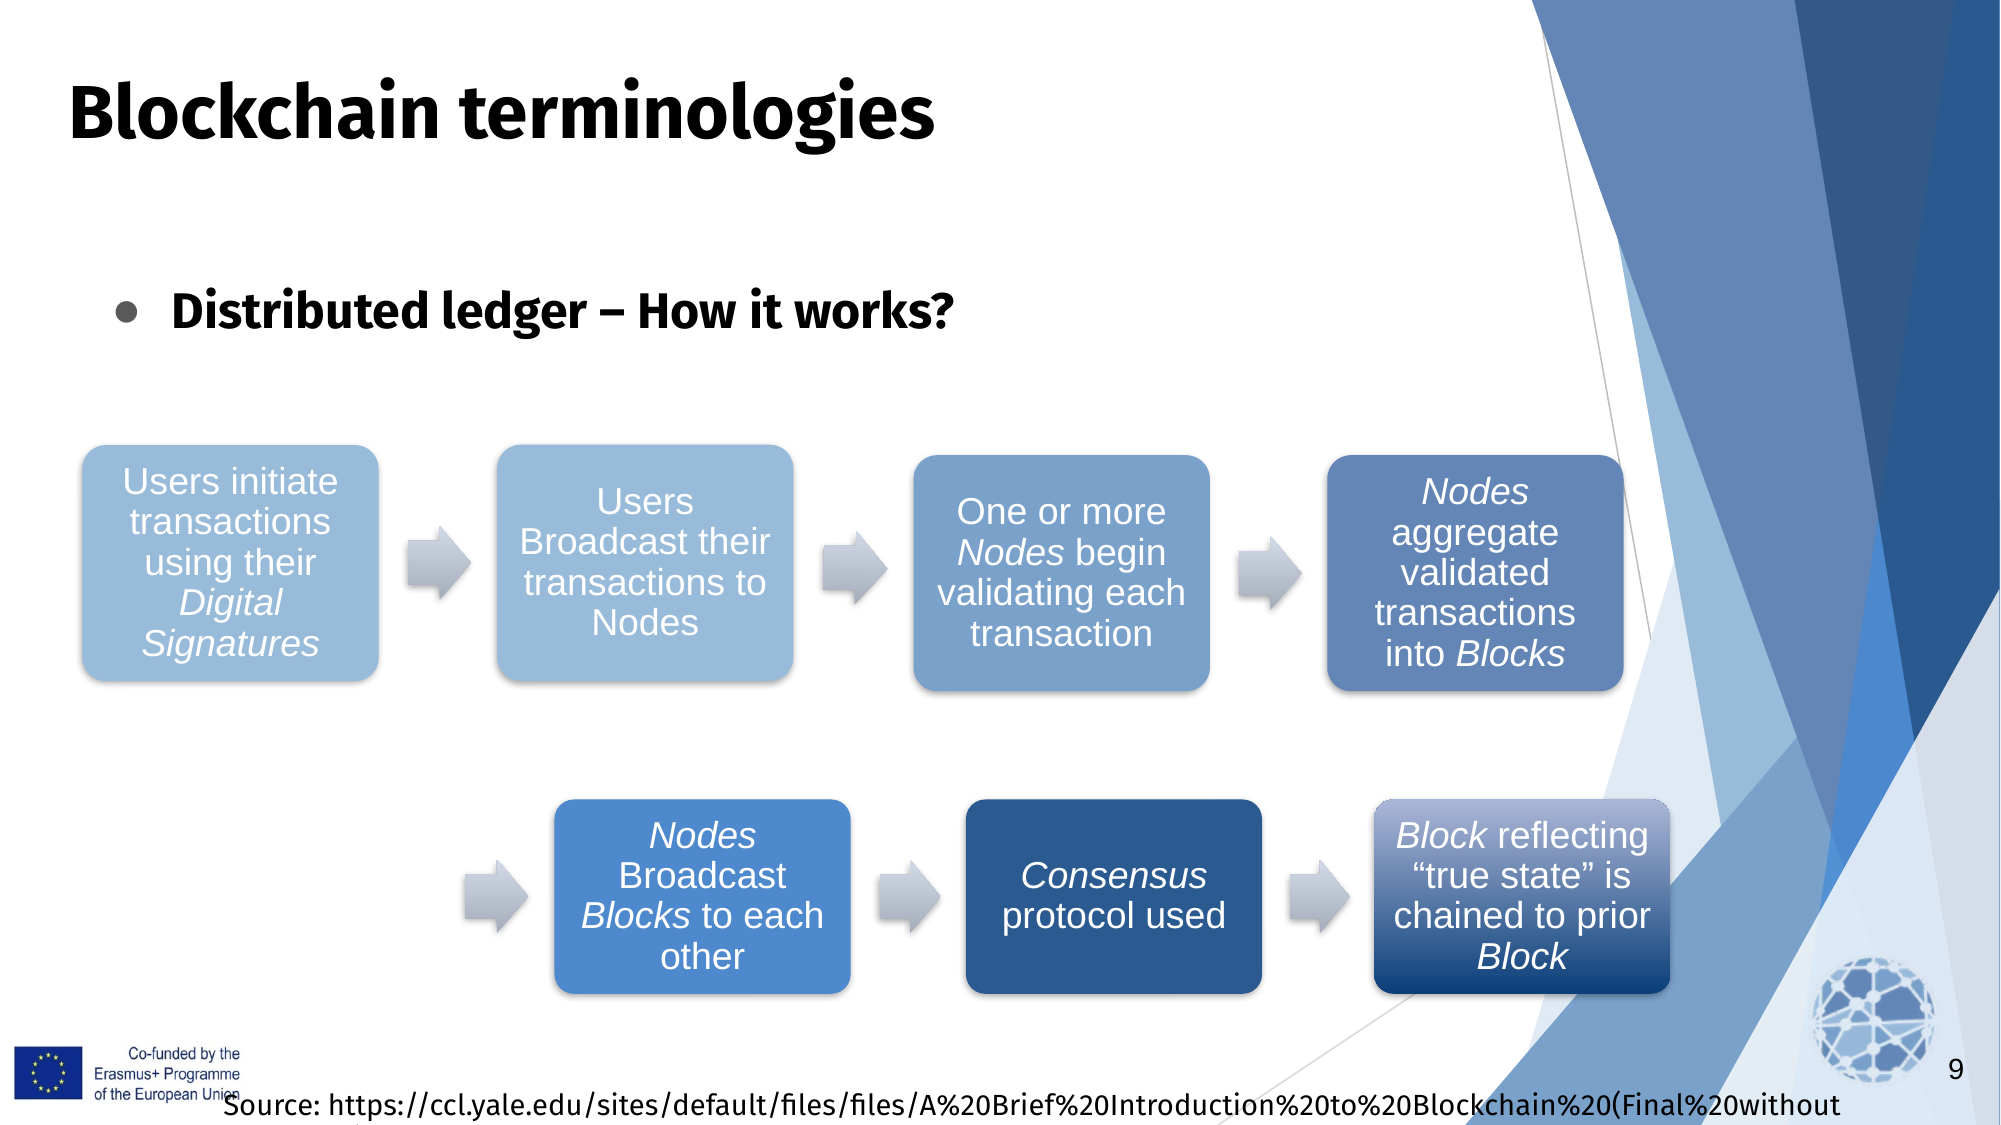

Blockchain terminologies
Distributed ledger – How it works?

Users Broadcast their transactions to Nodes
Users initiate transactions using their Digital Signatures

One or more Nodes begin validating each transaction
Nodes aggregate validated transactions into Blocks

Nodes Broadcast Blocks to each other
Consensus protocol used
Block reflecting “true state” is chained to prior Block

Source: https://ccl.yale.edu/sites/default/files/files/A%20Brief%20Introduction%20to%20Blockchain%20(Final%20without%20Notes).pdf